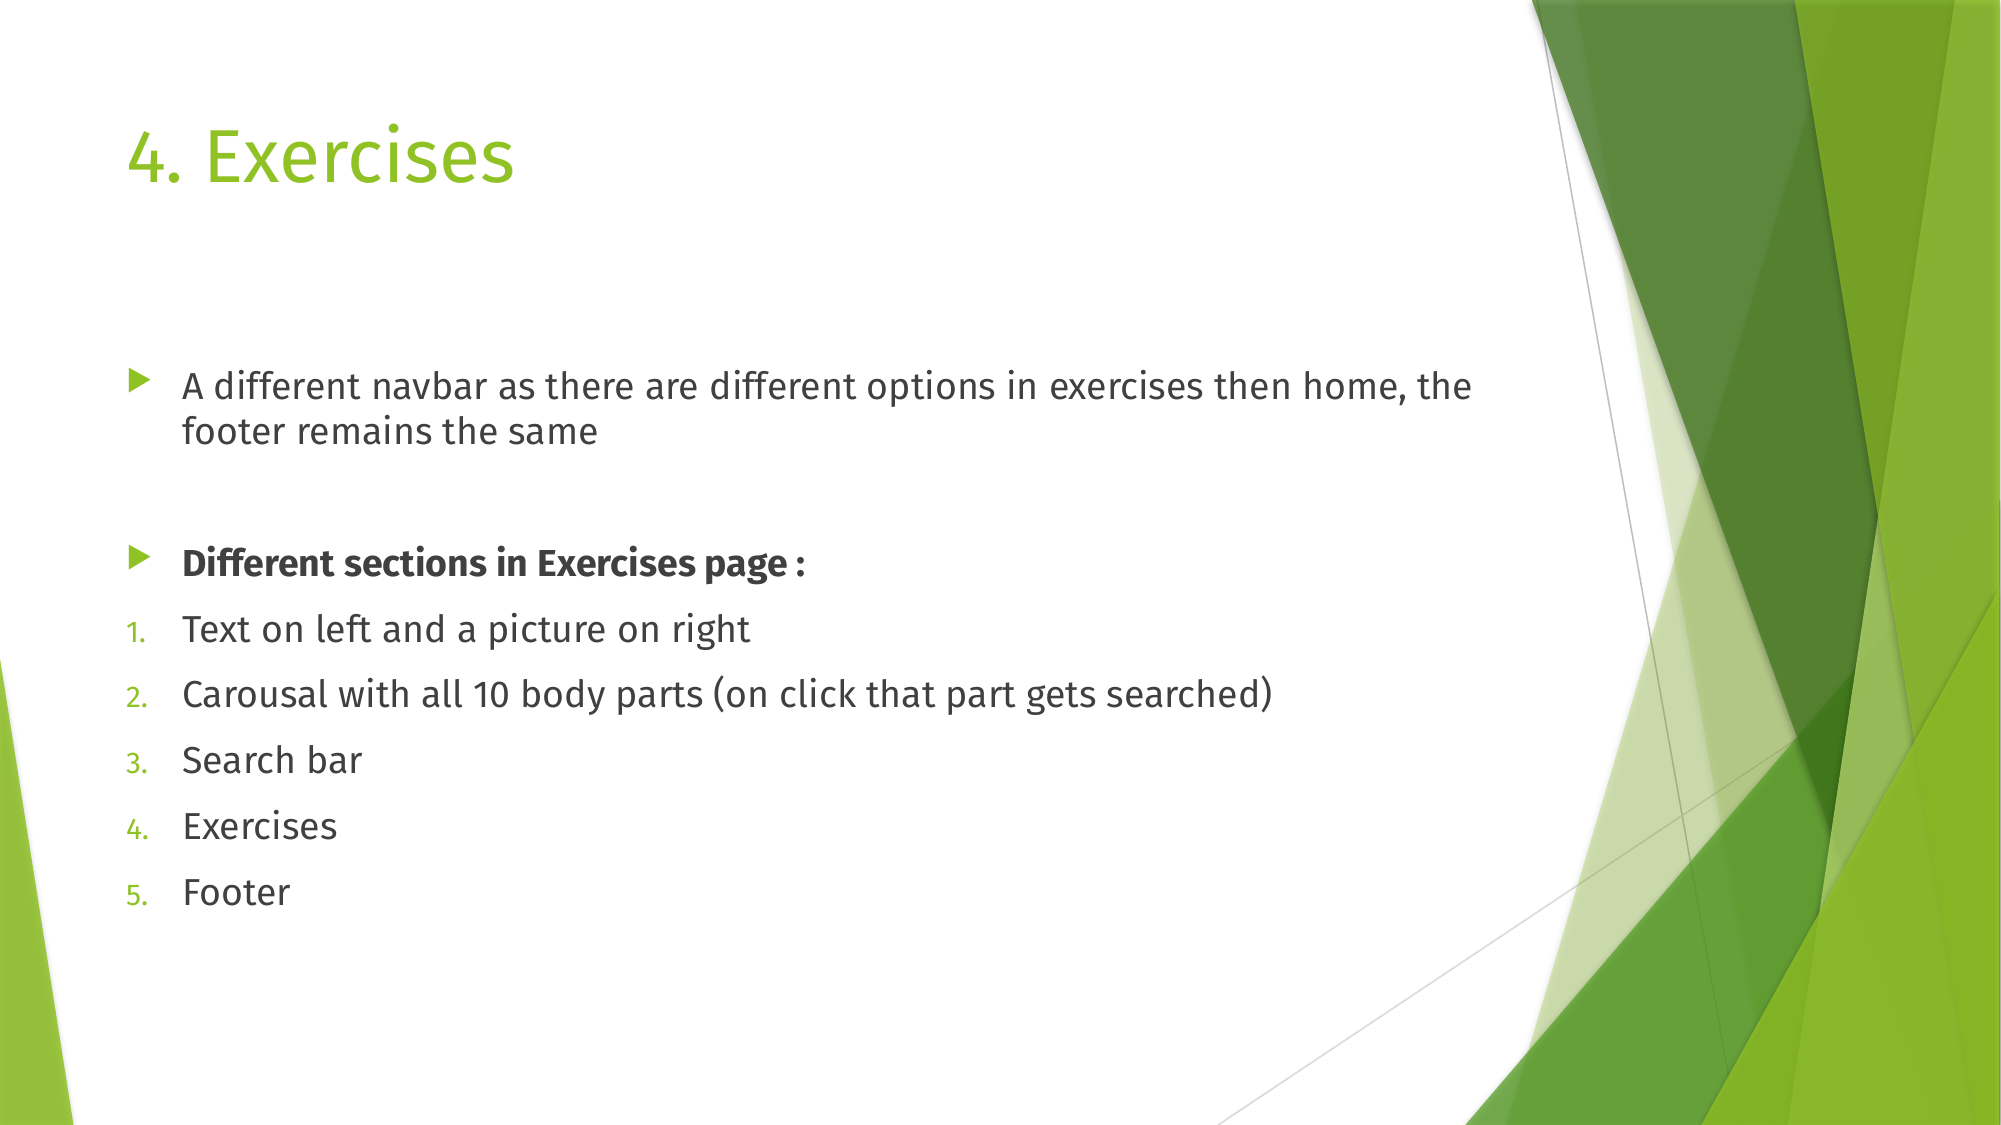

# 4. Exercises
A different navbar as there are different options in exercises then home, the footer remains the same

Different sections in Exercises page :
Text on left and a picture on right
Carousal with all 10 body parts (on click that part gets searched)
Search bar
Exercises
Footer